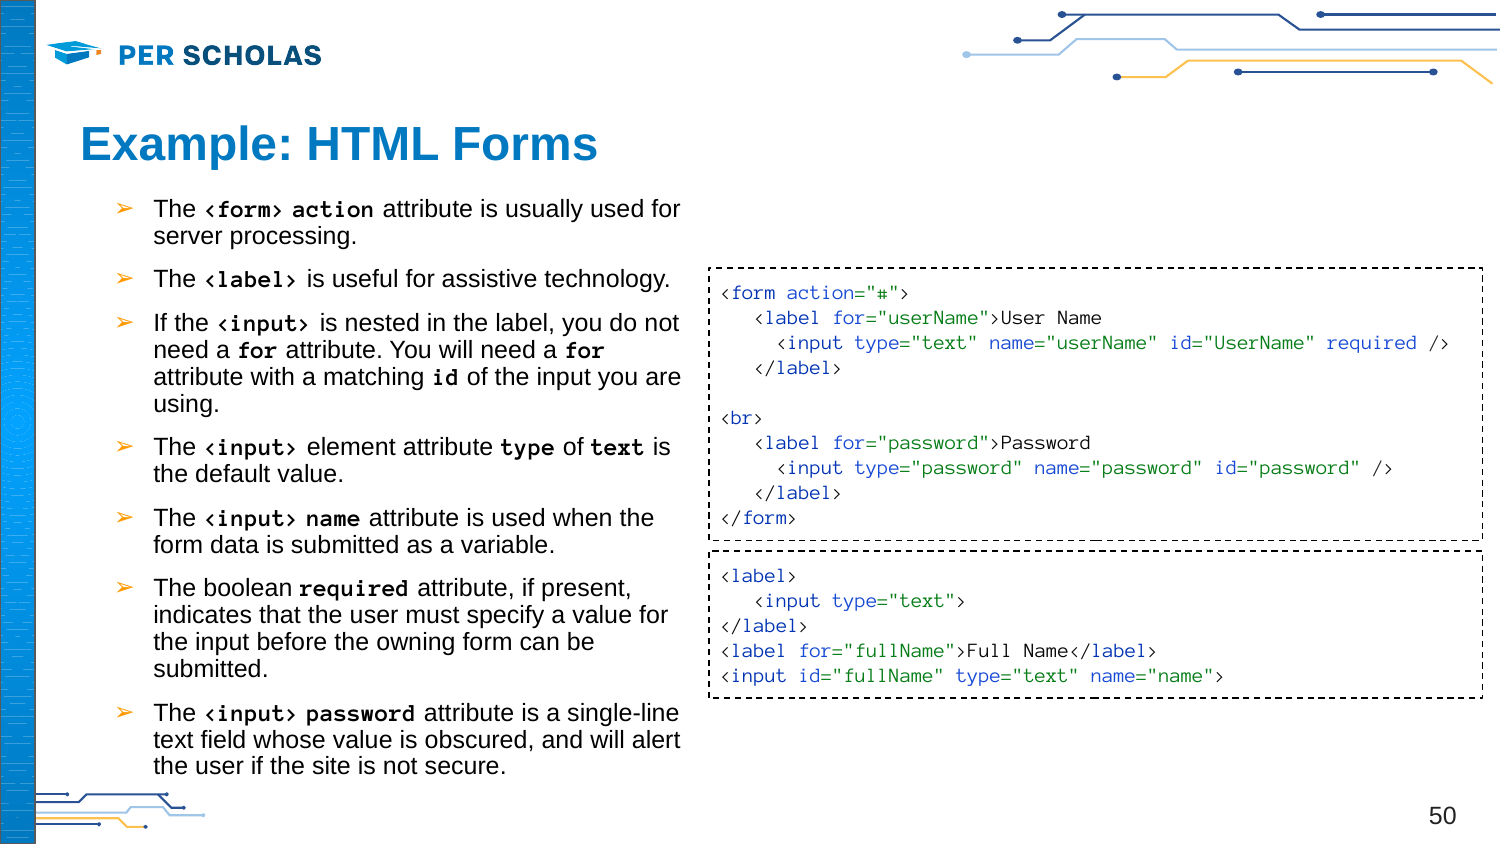

# Example: HTML Forms
The <form> action attribute is usually used for server processing.
The <label> is useful for assistive technology.
If the <input> is nested in the label, you do not need a for attribute. You will need a for attribute with a matching id of the input you are using.
The <input> element attribute type of text is the default value.
The <input> name attribute is used when the form data is submitted as a variable.
The boolean required attribute, if present, indicates that the user must specify a value for the input before the owning form can be submitted.
The <input> password attribute is a single-line text field whose value is obscured, and will alert the user if the site is not secure.
<form action="#">
   <label for="userName">User Name
     <input type="text" name="userName" id="UserName" required />
   </label>

<br>
   <label for="password">Password
     <input type="password" name="password" id="password" />
   </label>
</form>
<label>
   <input type="text">
</label>
<label for="fullName">Full Name</label>
<input id="fullName" type="text" name="name">
50